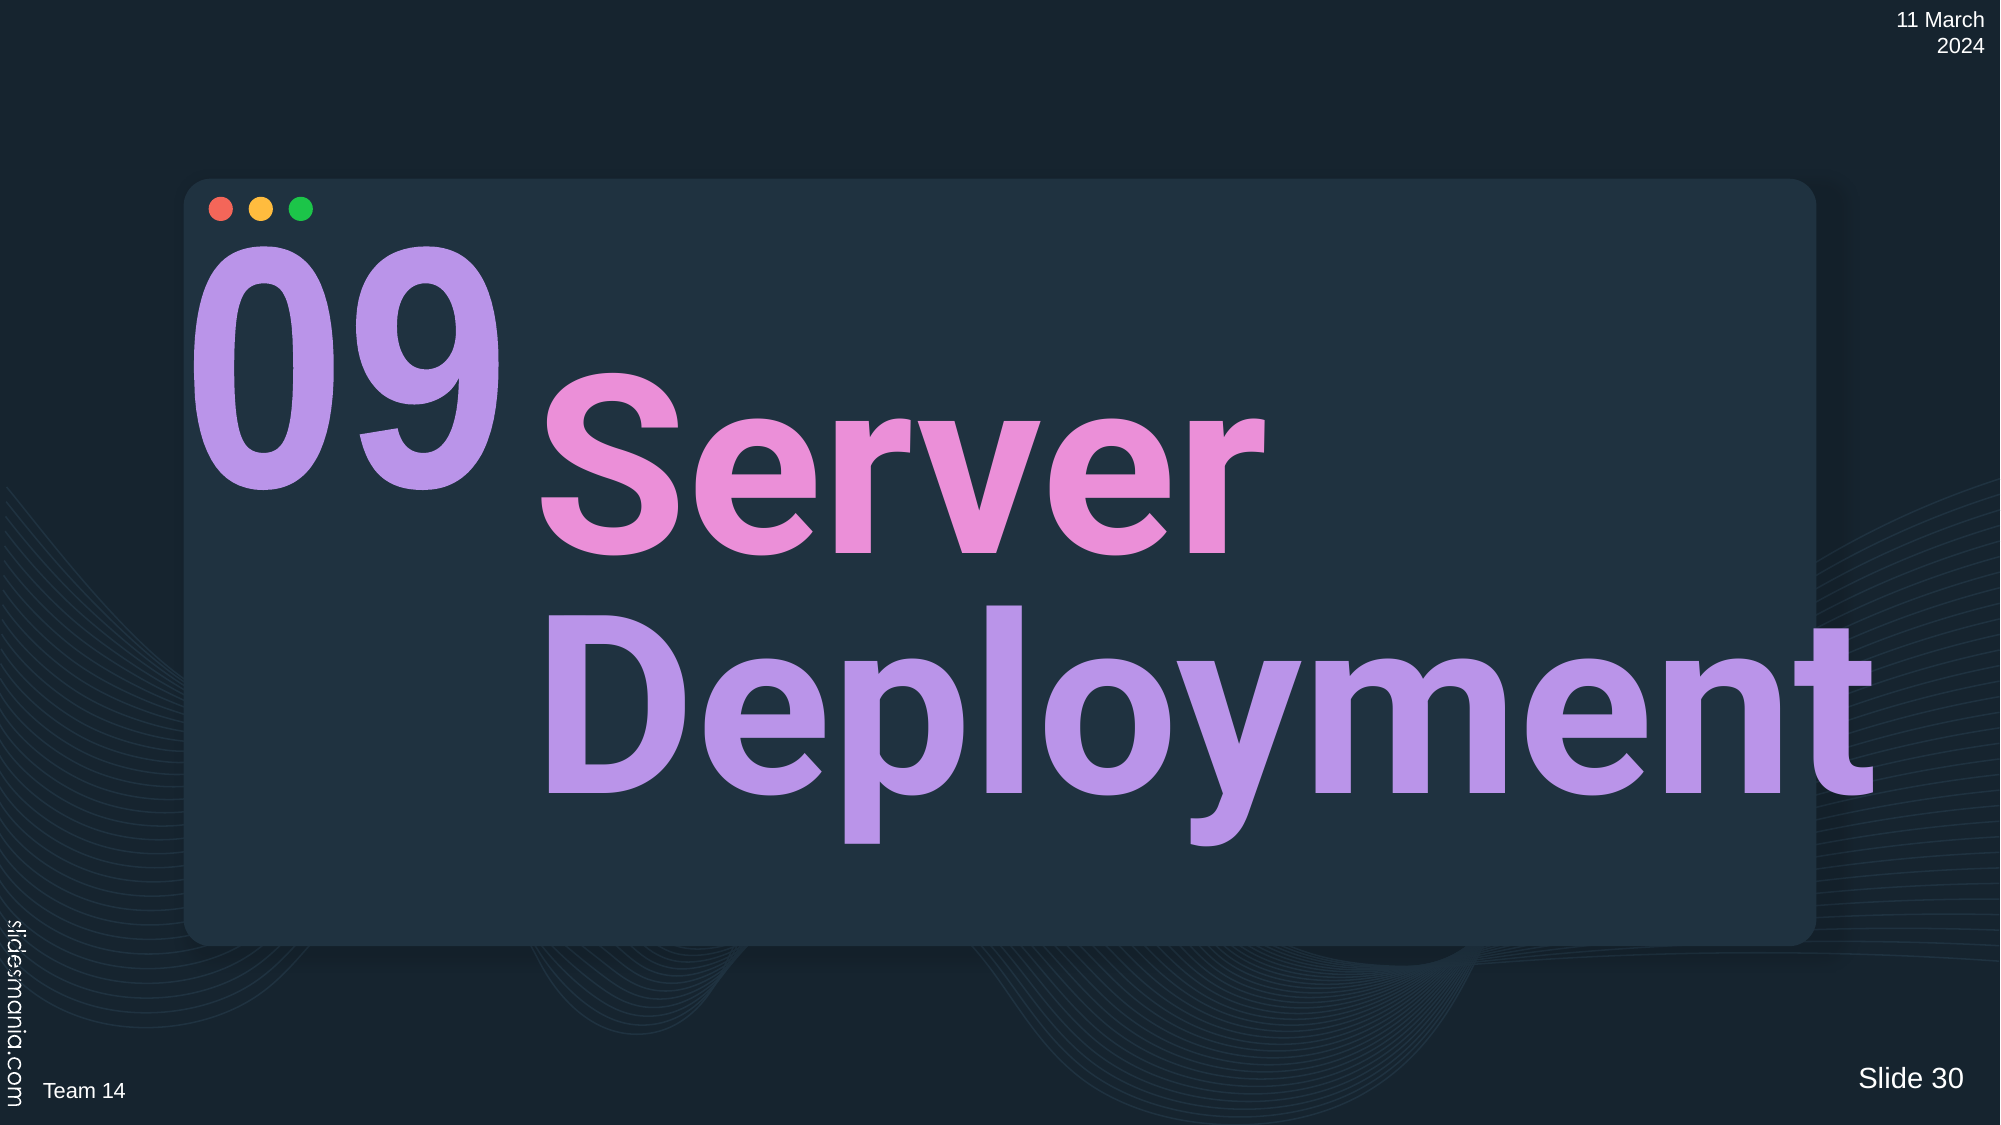

11 March 2024
09
# Server Deployment
Slide 30
Team 14